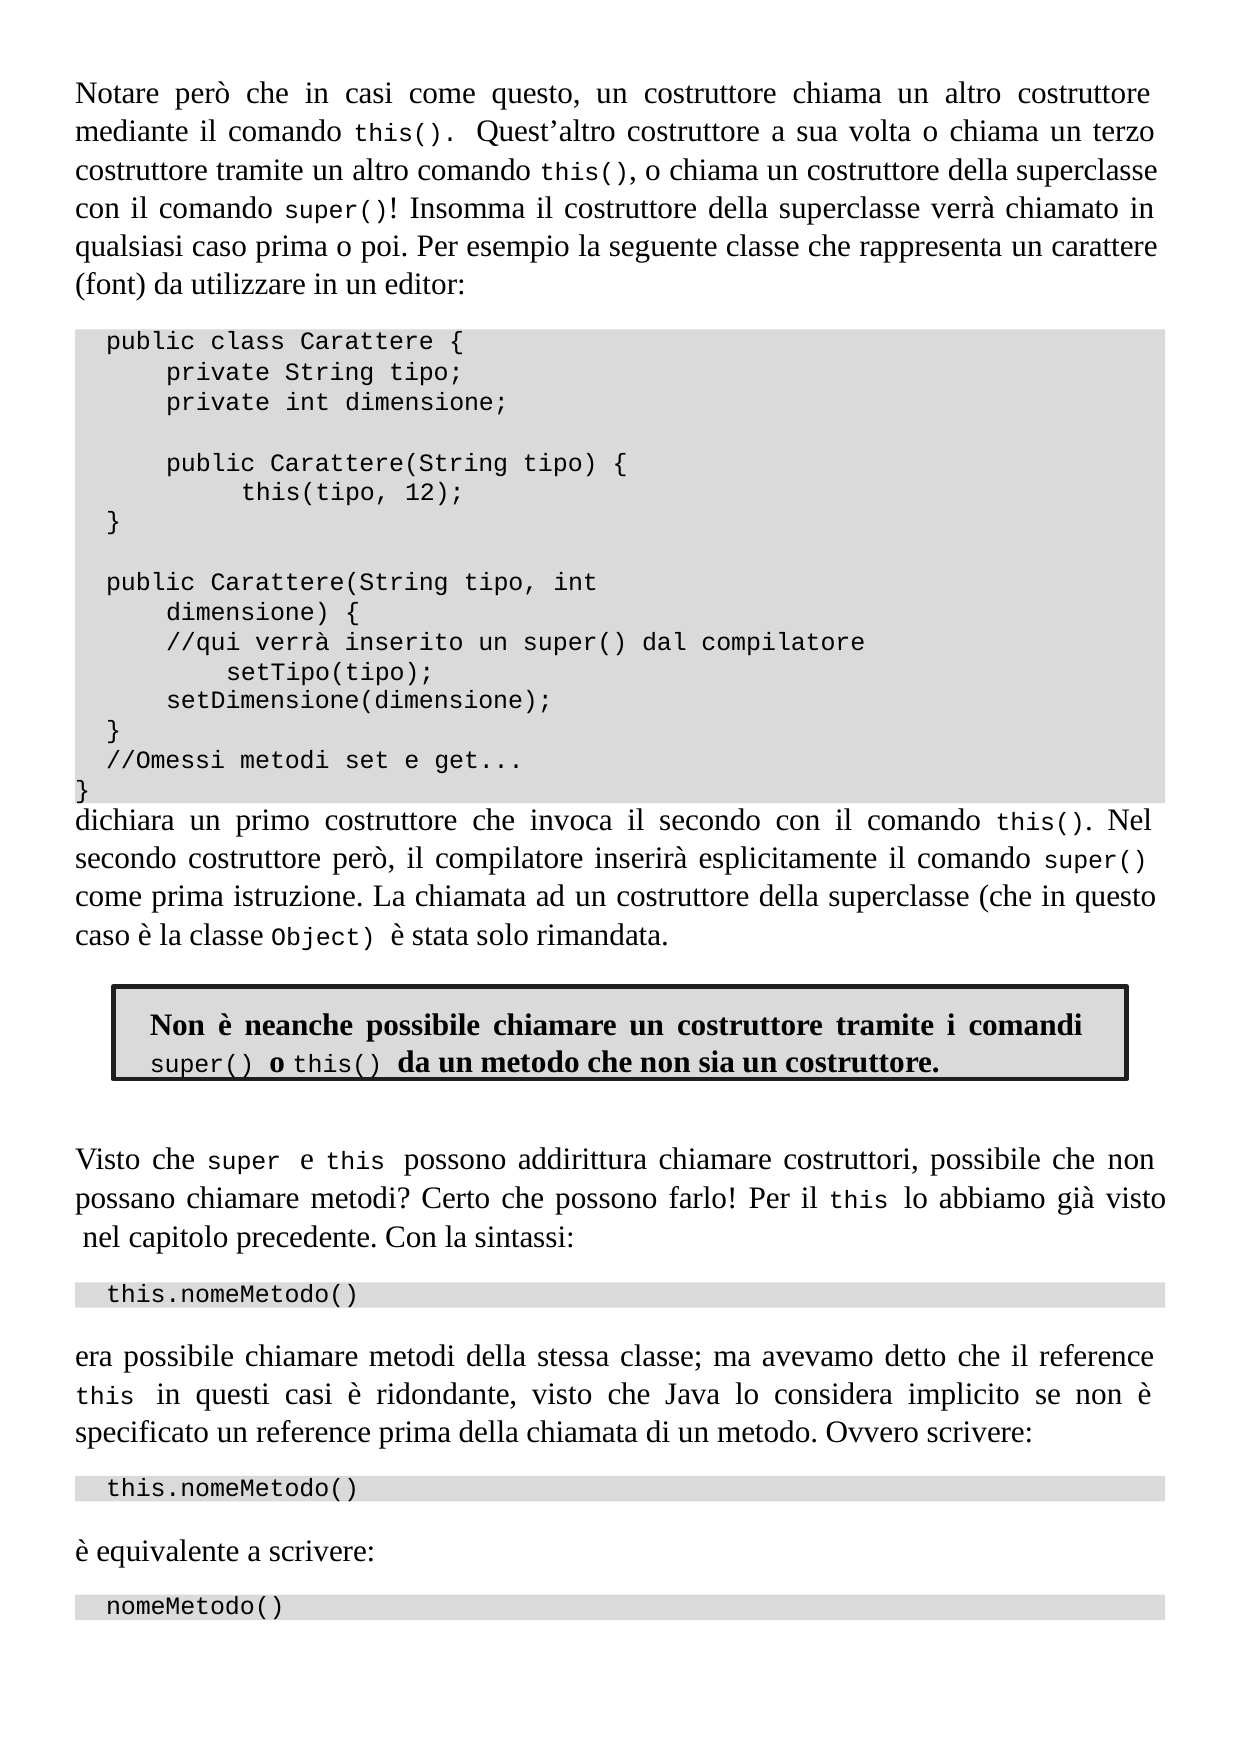

Notare però che in casi come questo, un costruttore chiama un altro costruttore  mediante il comando this(). Quest’altro costruttore a sua volta o chiama un terzo  costruttore tramite un altro comando this(), o chiama un costruttore della superclasse  con il comando super()! Insomma il costruttore della superclasse verrà chiamato in  qualsiasi caso prima o poi. Per esempio la seguente classe che rappresenta un carattere  (font) da utilizzare in un editor:
public class Carattere {
private String tipo;  private int dimensione;

public Carattere(String tipo) {  this(tipo, 12);
}

public Carattere(String tipo, int dimensione) {
//qui verrà inserito un super() dal compilatore  setTipo(tipo);
setDimensione(dimensione);
}
//Omessi metodi set e get...
}
dichiara un primo costruttore che invoca il secondo con il comando this(). Nel  secondo costruttore però, il compilatore inserirà esplicitamente il comando super()  come prima istruzione. La chiamata ad un costruttore della superclasse (che in questo  caso è la classe Object) è stata solo rimandata.
Non è neanche possibile chiamare un costruttore tramite i comandi
super() o this() da un metodo che non sia un costruttore.
Visto che super e this possono addirittura chiamare costruttori, possibile che non  possano chiamare metodi? Certo che possono farlo! Per il this lo abbiamo già visto  nel capitolo precedente. Con la sintassi:
this.nomeMetodo()
era possibile chiamare metodi della stessa classe; ma avevamo detto che il reference  this in questi casi è ridondante, visto che Java lo considera implicito se non è  specificato un reference prima della chiamata di un metodo. Ovvero scrivere:
this.nomeMetodo()
è equivalente a scrivere:
nomeMetodo()